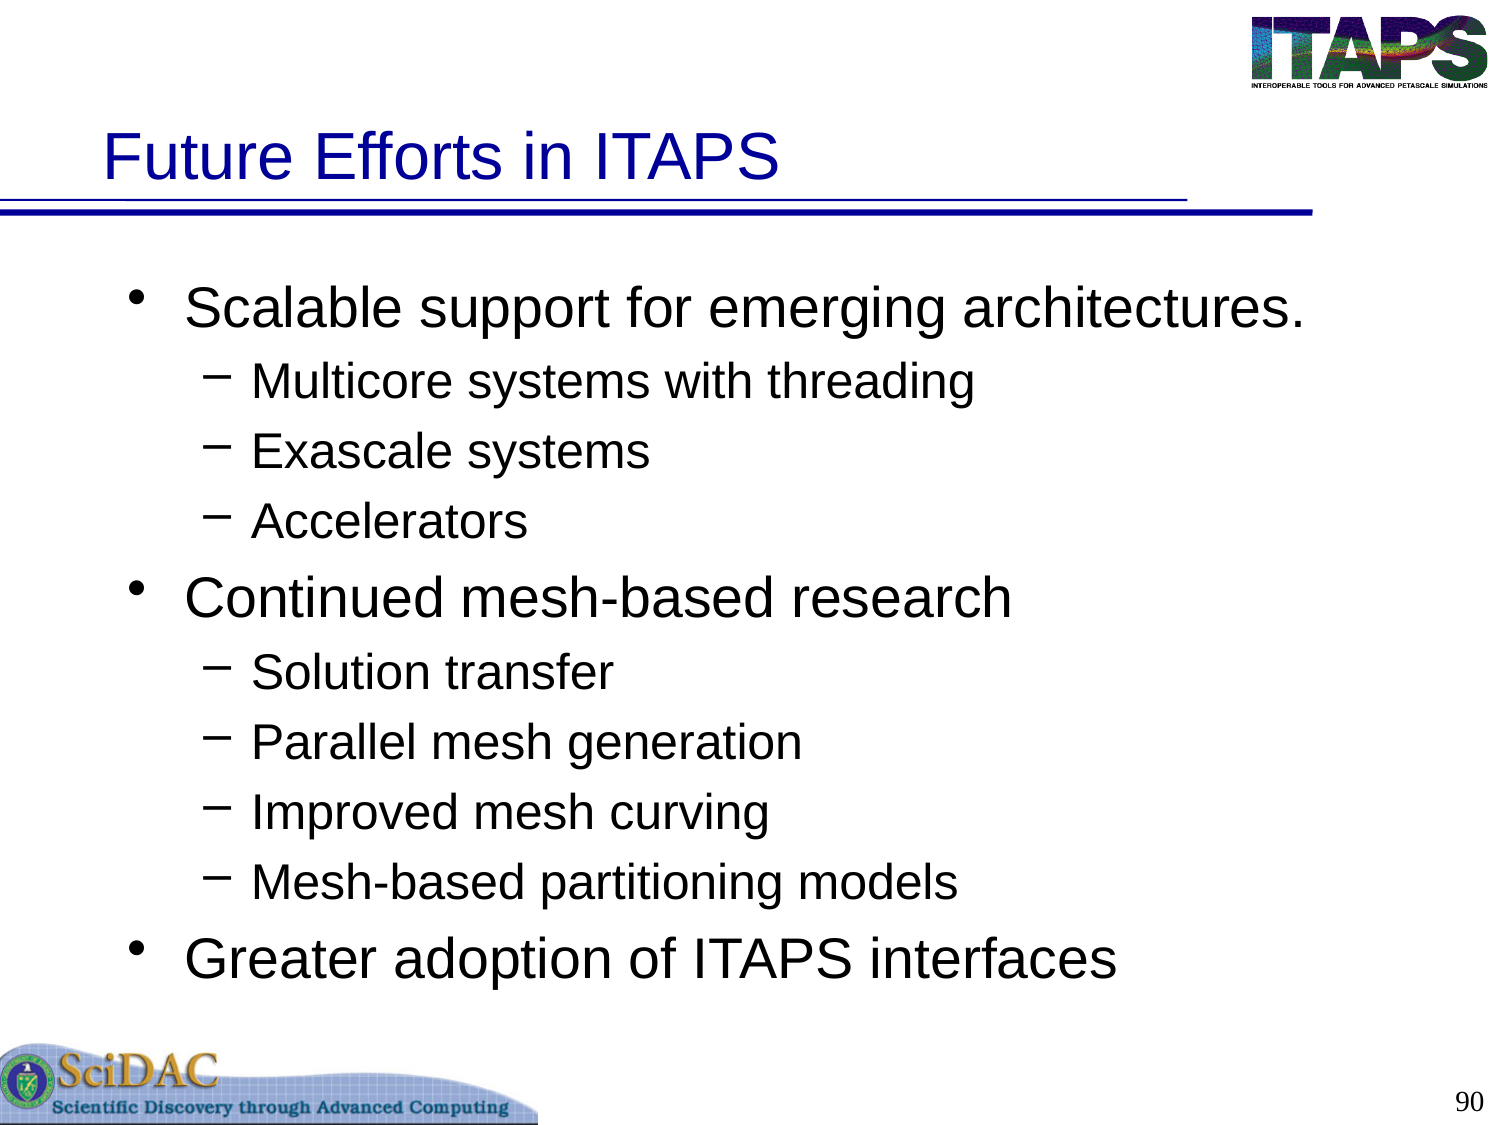

# Future Efforts in ITAPS
Scalable support for emerging architectures.
Multicore systems with threading
Exascale systems
Accelerators
Continued mesh-based research
Solution transfer
Parallel mesh generation
Improved mesh curving
Mesh-based partitioning models
Greater adoption of ITAPS interfaces
90